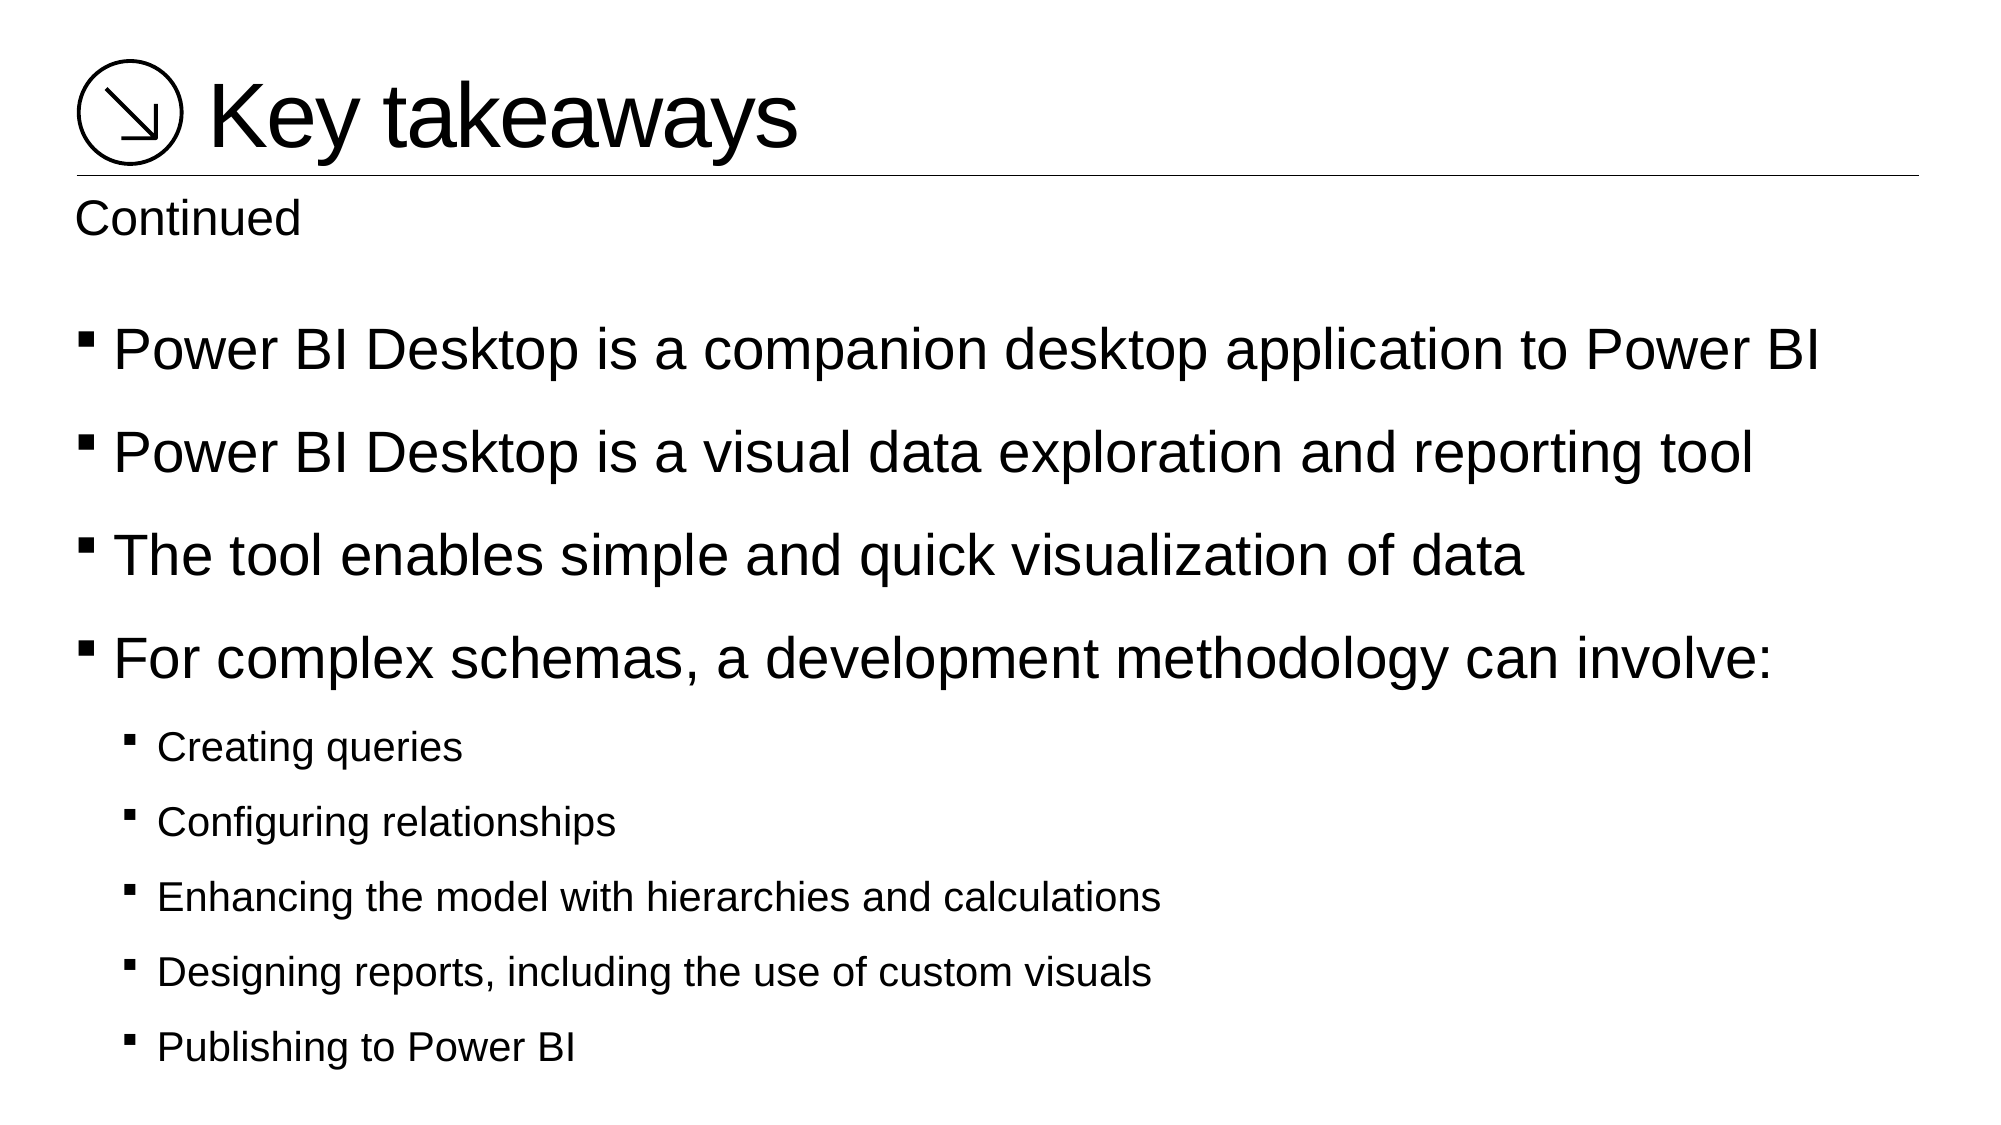

# Key takeaways
Continued
Power BI Desktop is a companion desktop application to Power BI
Power BI Desktop is a visual data exploration and reporting tool
The tool enables simple and quick visualization of data
For complex schemas, a development methodology can involve:
Creating queries
Configuring relationships
Enhancing the model with hierarchies and calculations
Designing reports, including the use of custom visuals
Publishing to Power BI